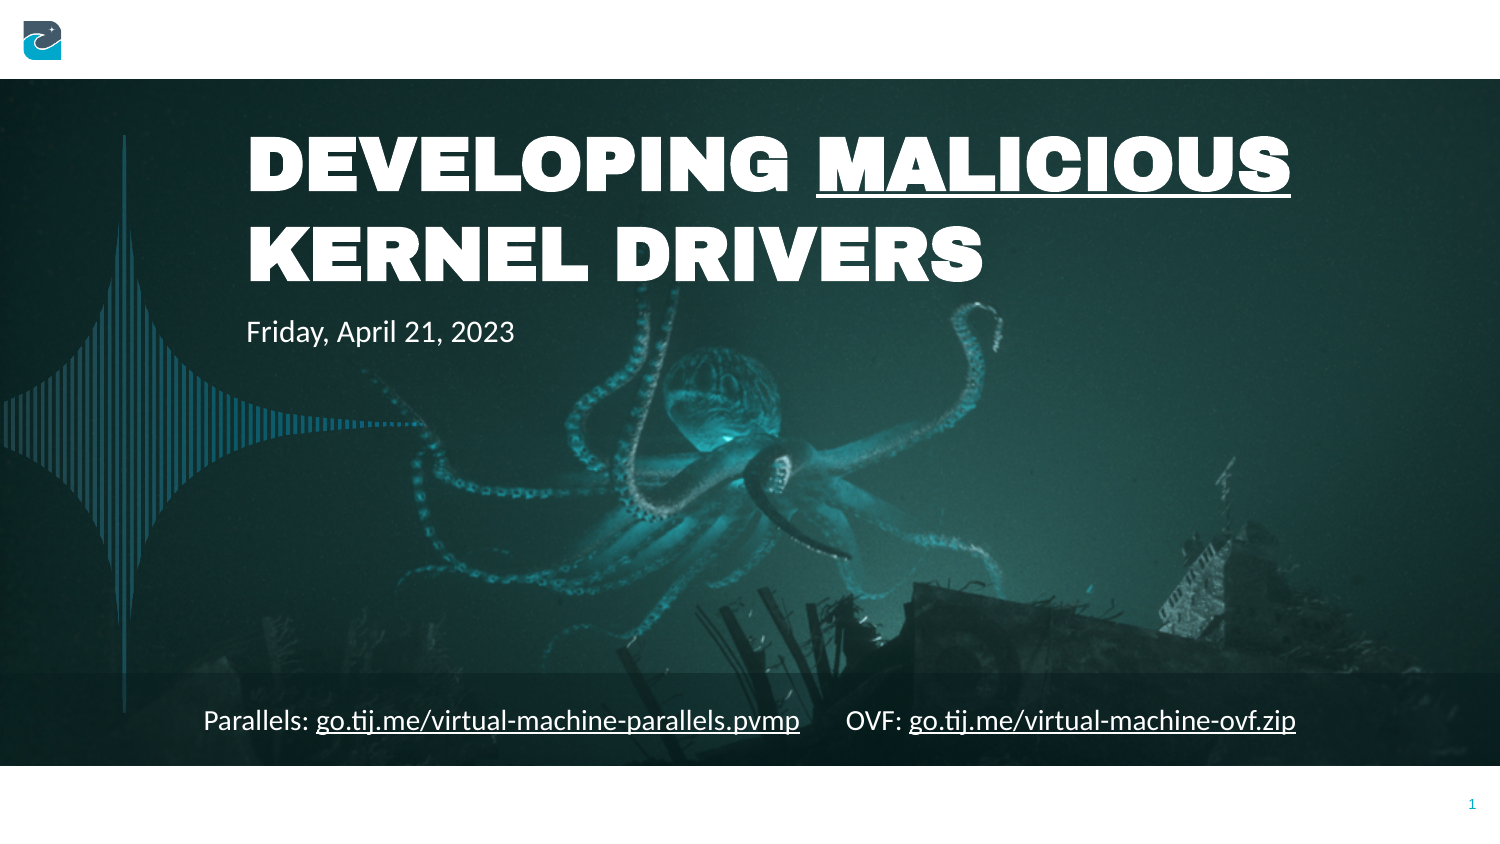

# Developing malicious kernel driverS
Friday, April 21, 2023
Parallels: go.tij.me/virtual-machine-parallels.pvmp       OVF: go.tij.me/virtual-machine-ovf.zip
1